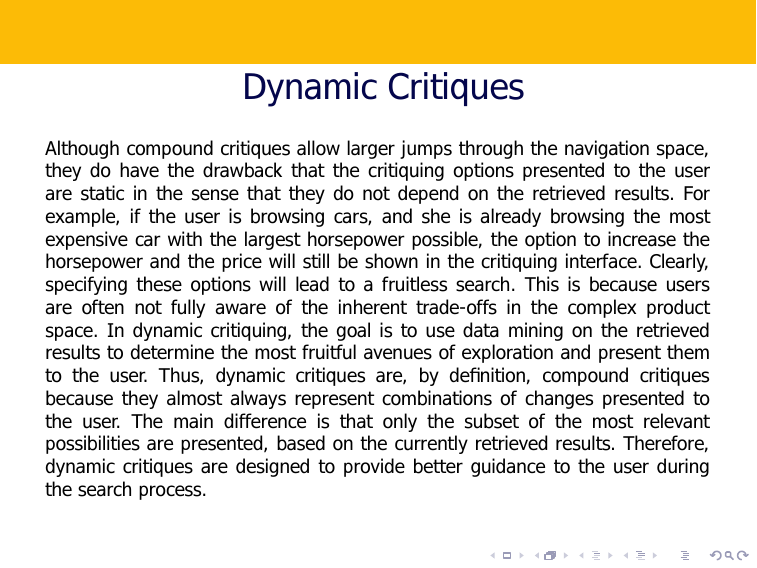

# Dynamic Critiques
Although compound critiques allow larger jumps through the navigation space, they do have the drawback that the critiquing options presented to the user are static in the sense that they do not depend on the retrieved results. For example, if the user is browsing cars, and she is already browsing the most expensive car with the largest horsepower possible, the option to increase the horsepower and the price will still be shown in the critiquing interface. Clearly, specifying these options will lead to a fruitless search. This is because users are often not fully aware of the inherent trade-offs in the complex product space. In dynamic critiquing, the goal is to use data mining on the retrieved results to determine the most fruitful avenues of exploration and present them to the user. Thus, dynamic critiques are, by definition, compound critiques because they almost always represent combinations of changes presented to the user. The main difference is that only the subset of the most relevant possibilities are presented, based on the currently retrieved results. Therefore, dynamic critiques are designed to provide better guidance to the user during the search process.